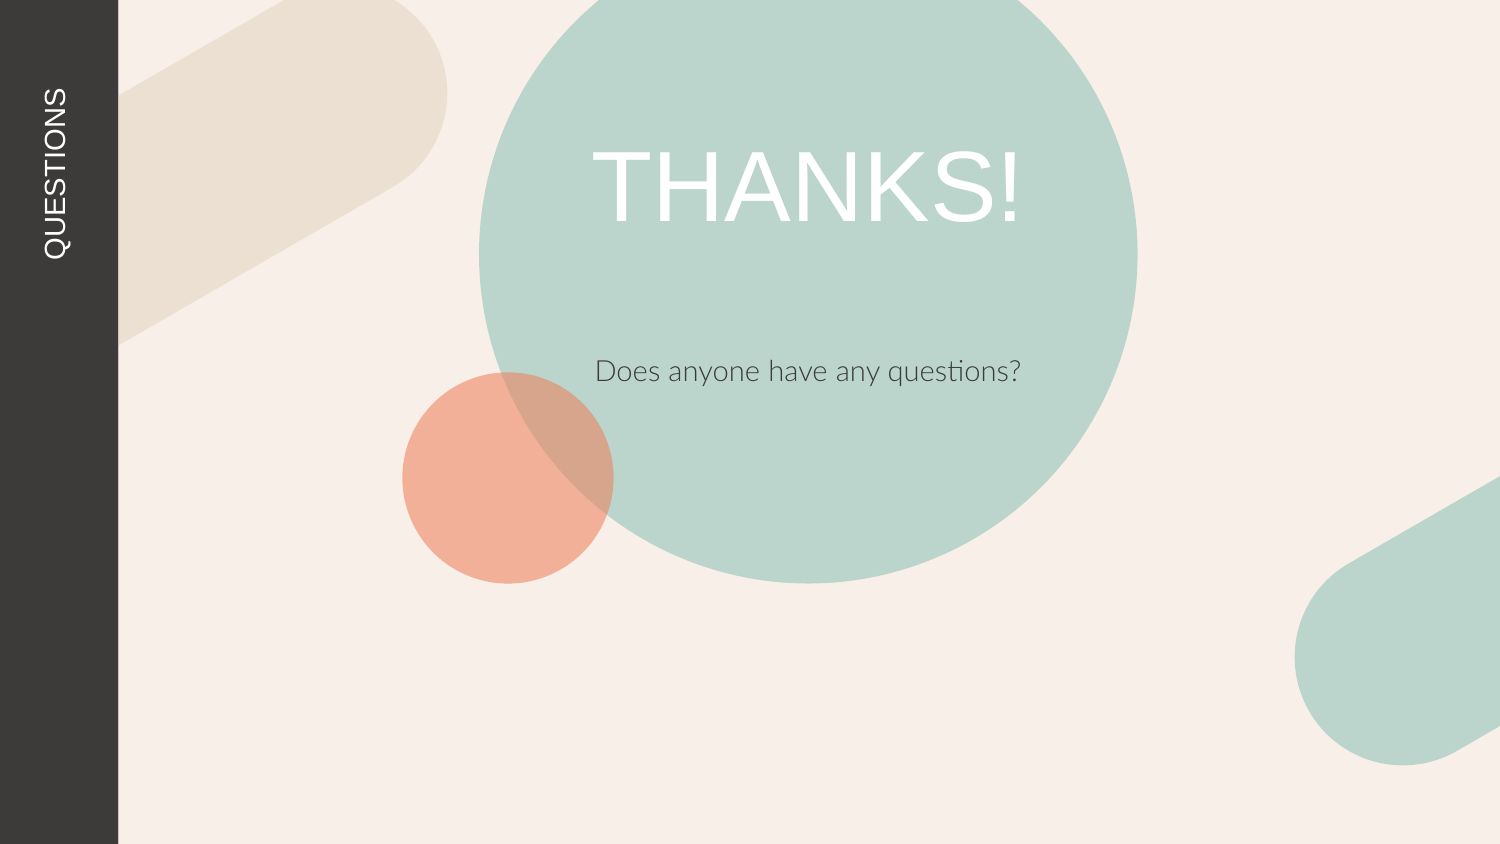

THANKS!

# QUESTIONS
Does anyone have any questions?